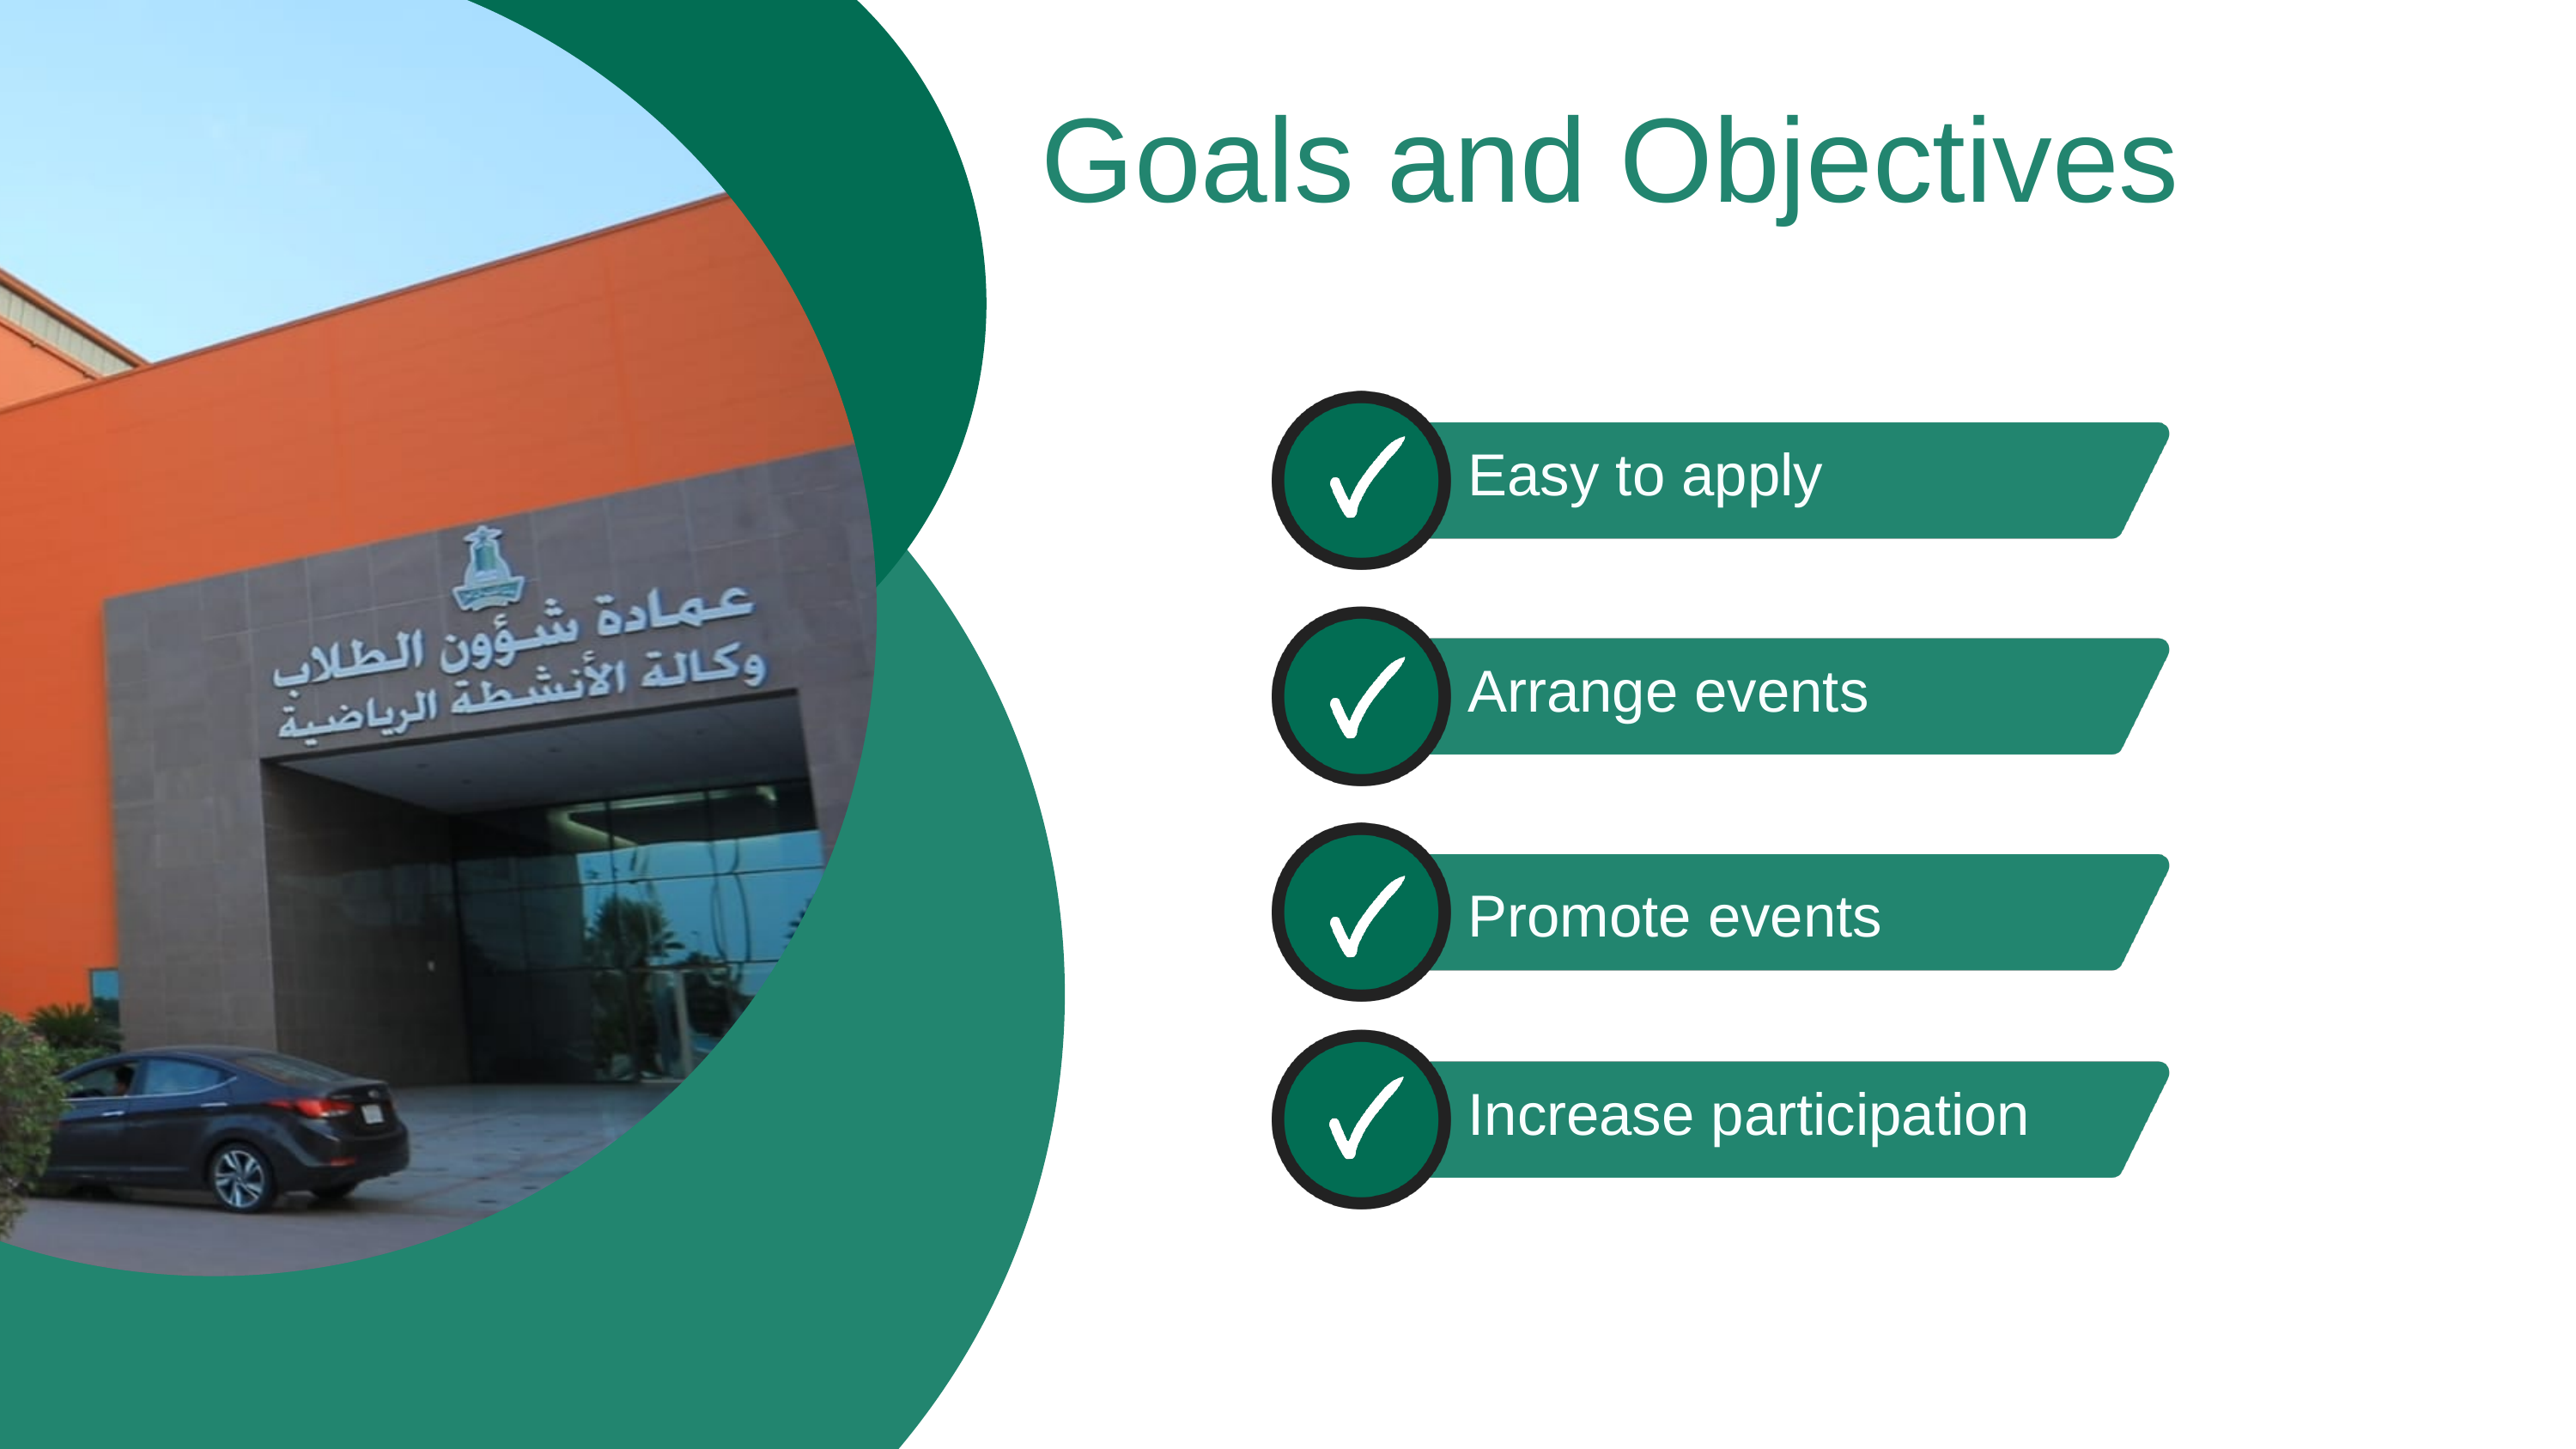

Goals and Objectives

Easy to apply

Arrange events

Promote events

Increase participation